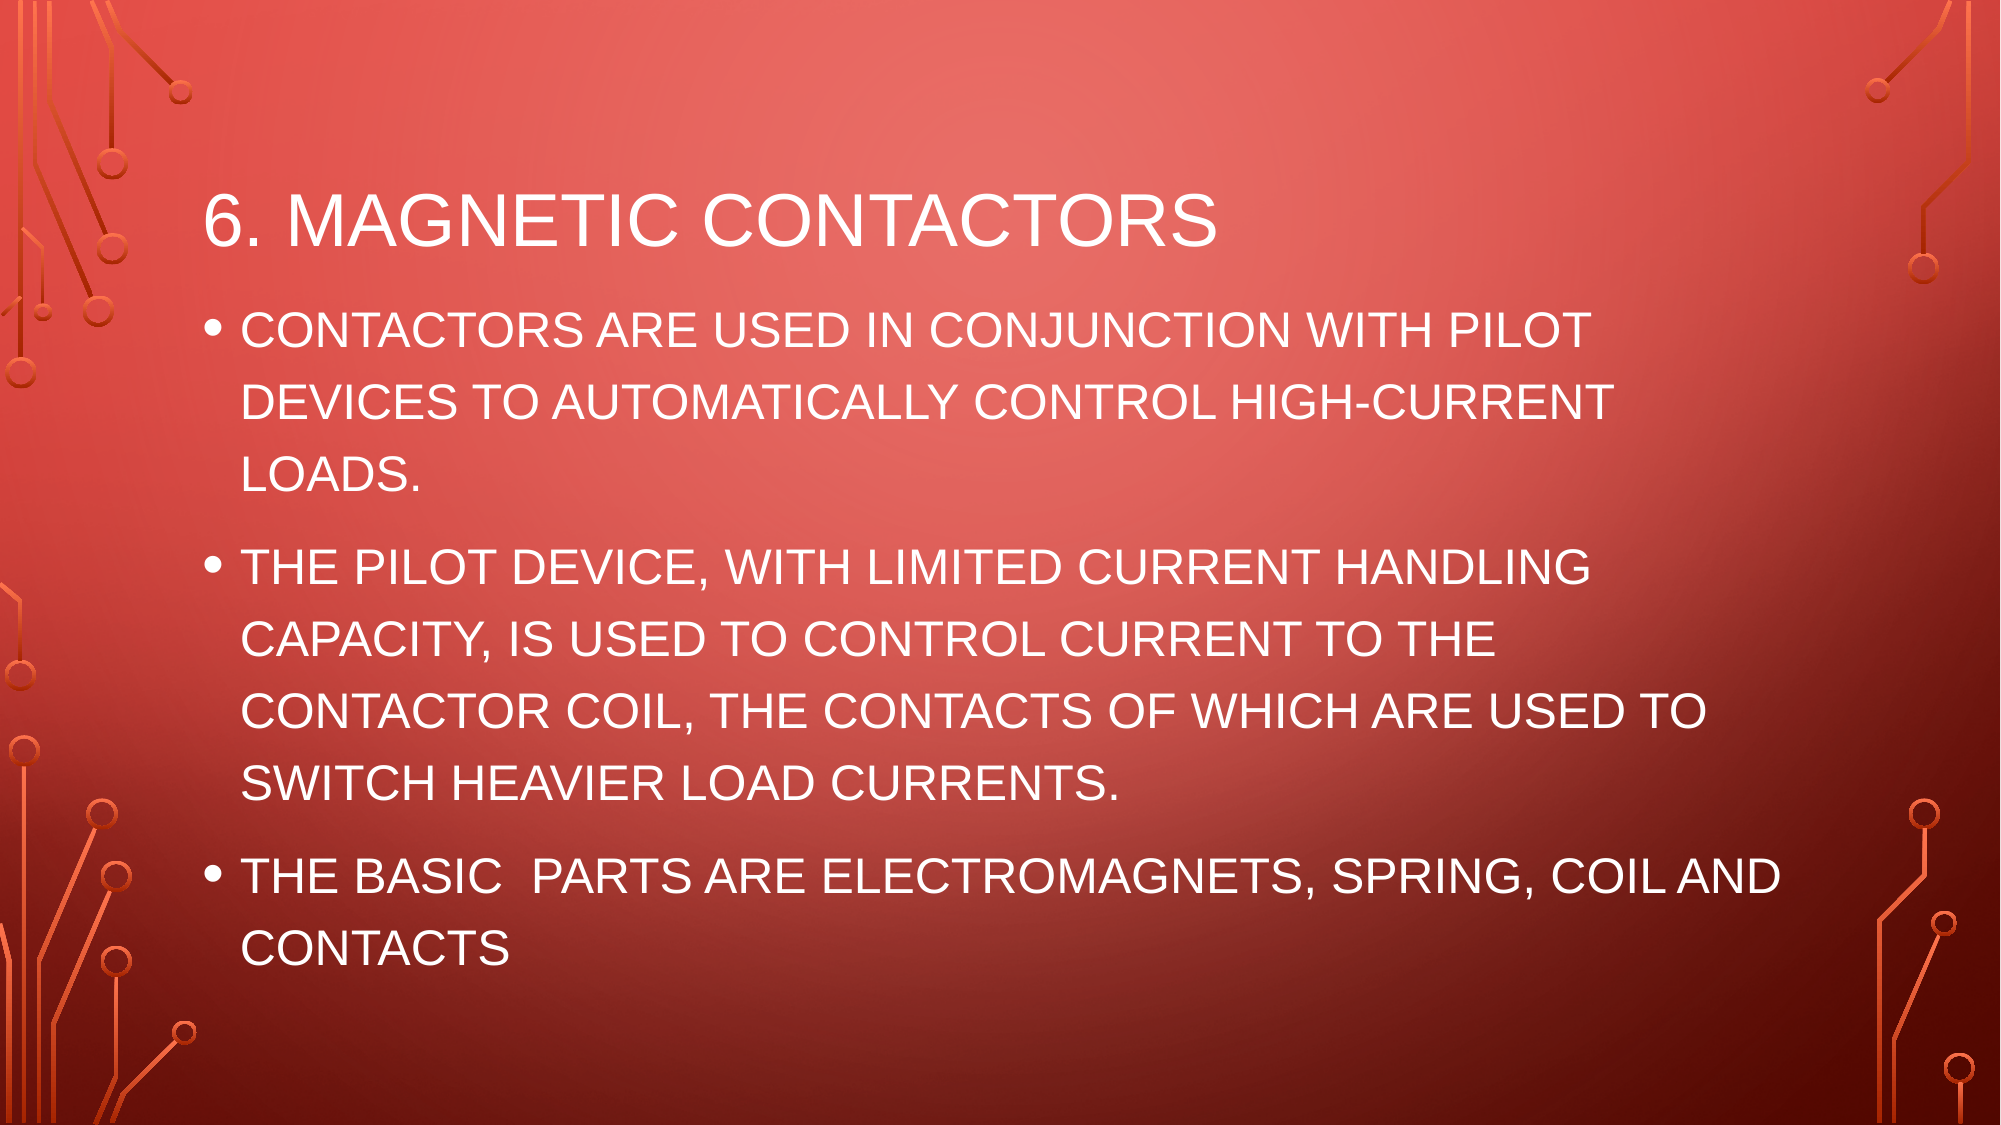

# 6. MAGNETIC CONTACTORS
CONTACTORS ARE USED IN CONJUNCTION WITH PILOT DEVICES TO AUTOMATICALLY CONTROL HIGH-CURRENT LOADS.
THE PILOT DEVICE, WITH LIMITED CURRENT HANDLING CAPACITY, IS USED TO CONTROL CURRENT TO THE CONTACTOR COIL, THE CONTACTS OF WHICH ARE USED TO SWITCH HEAVIER LOAD CURRENTS.
THE BASIC  PARTS ARE ELECTROMAGNETS, SPRING, COIL AND CONTACTS